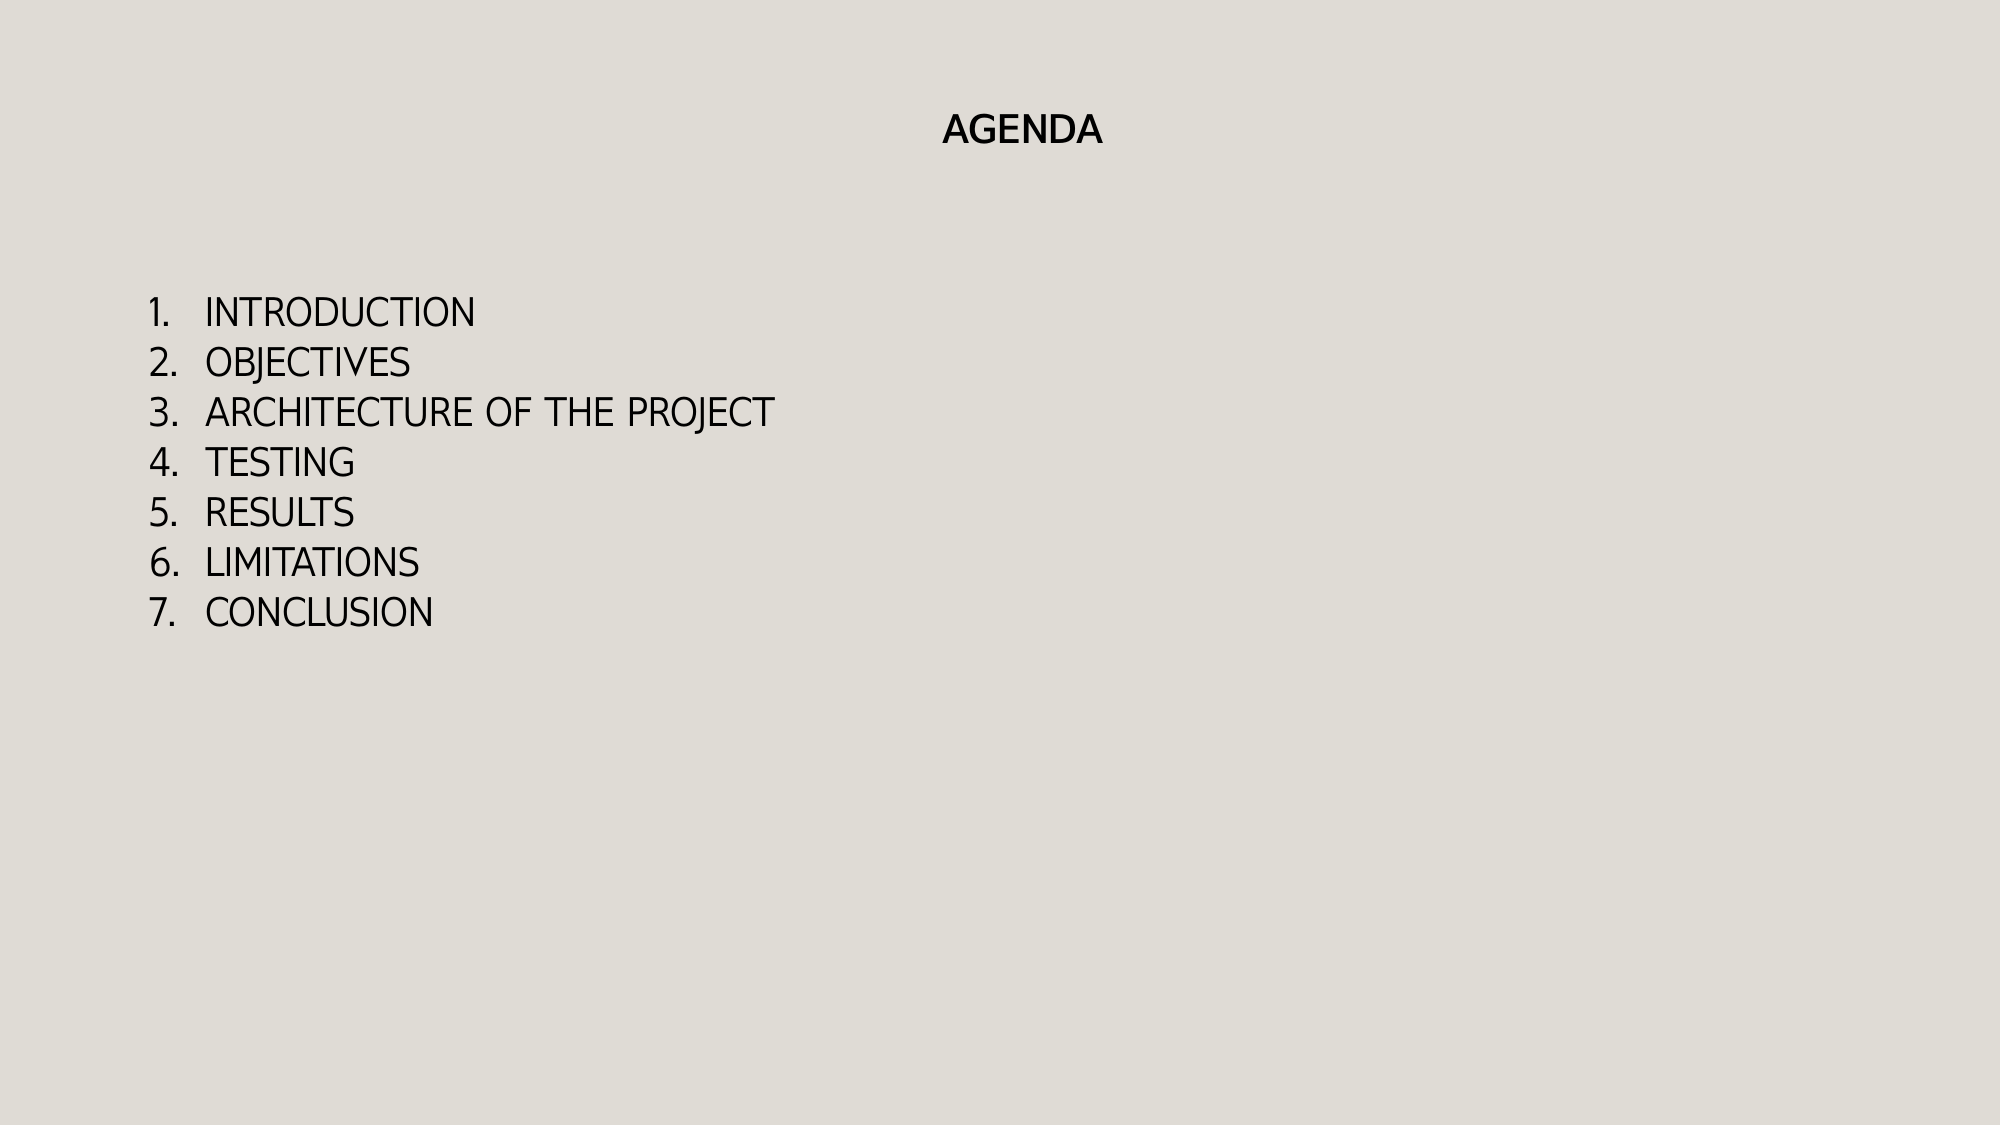

AGENDA
INTRODUCTION
OBJECTIVES
ARCHITECTURE OF THE PROJECT
TESTING
RESULTS
LIMITATIONS
CONCLUSION